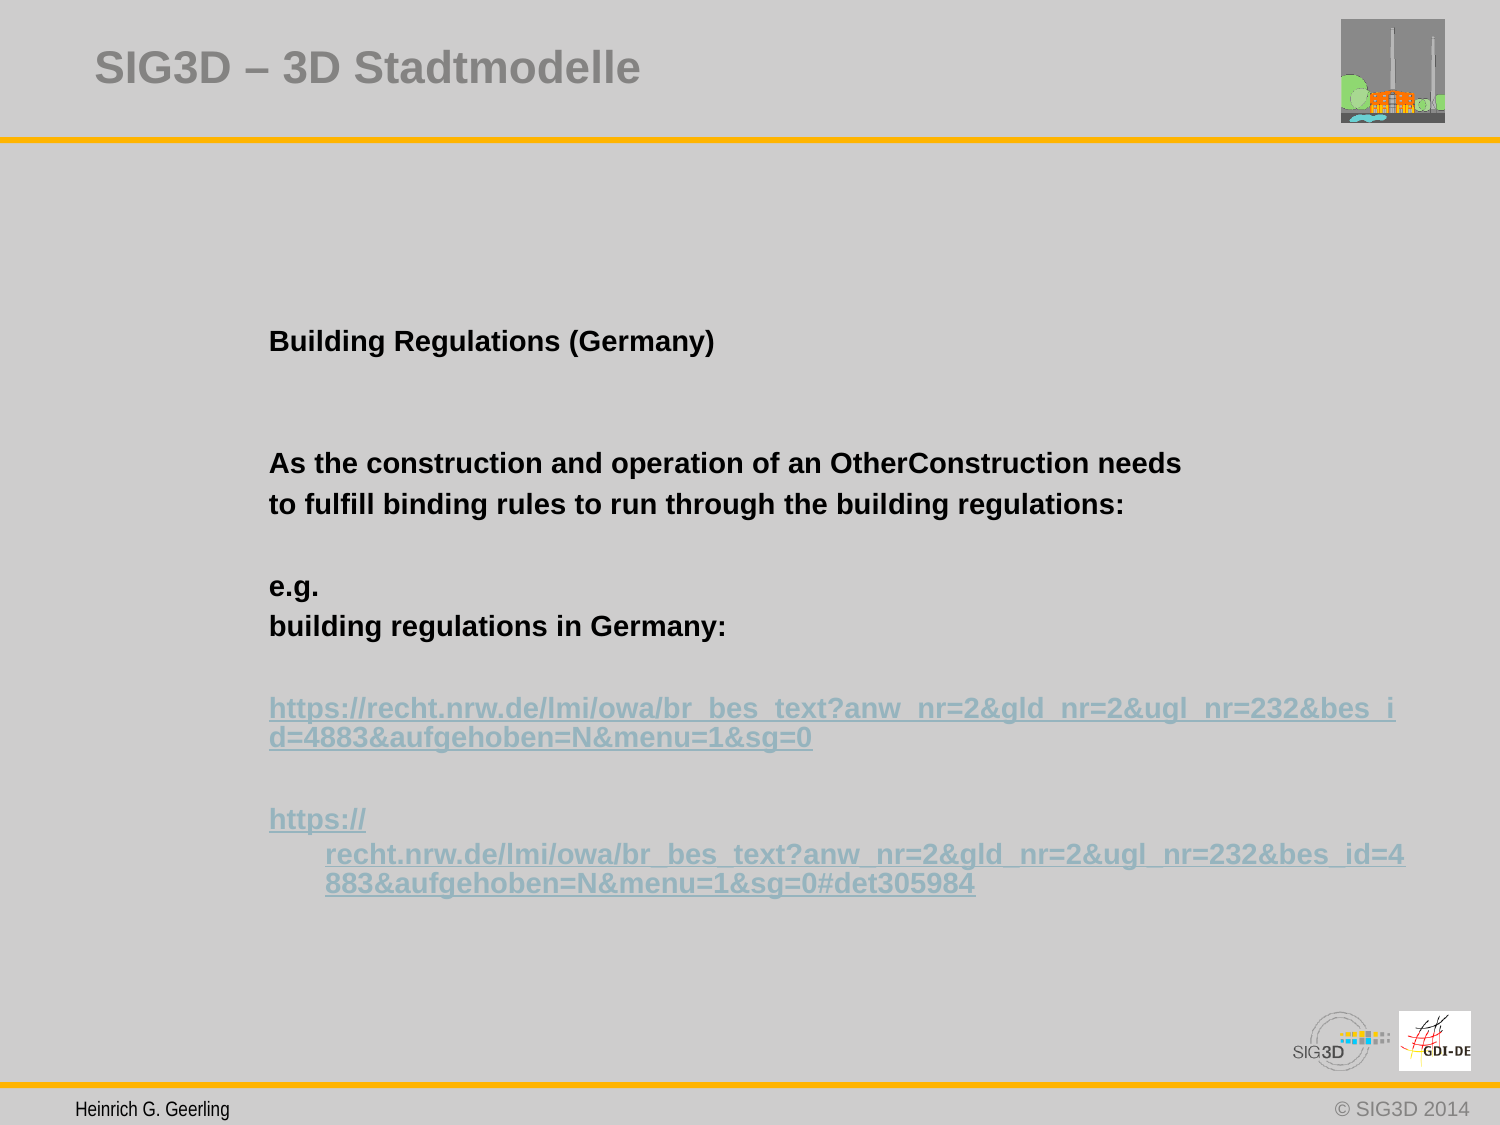

SIG3D – 3D Stadtmodelle
#
Building Regulations (Germany)

As the construction and operation of an OtherConstruction needs
to fulfill binding rules to run through the building regulations:

e.g.
building regulations in Germany:

https://recht.nrw.de/lmi/owa/br_bes_text?anw_nr=2&gld_nr=2&ugl_nr=232&bes_id=4883&aufgehoben=N&menu=1&sg=0

https://recht.nrw.de/lmi/owa/br_bes_text?anw_nr=2&gld_nr=2&ugl_nr=232&bes_id=4883&aufgehoben=N&menu=1&sg=0#det305984

 Heinrich G. Geerling